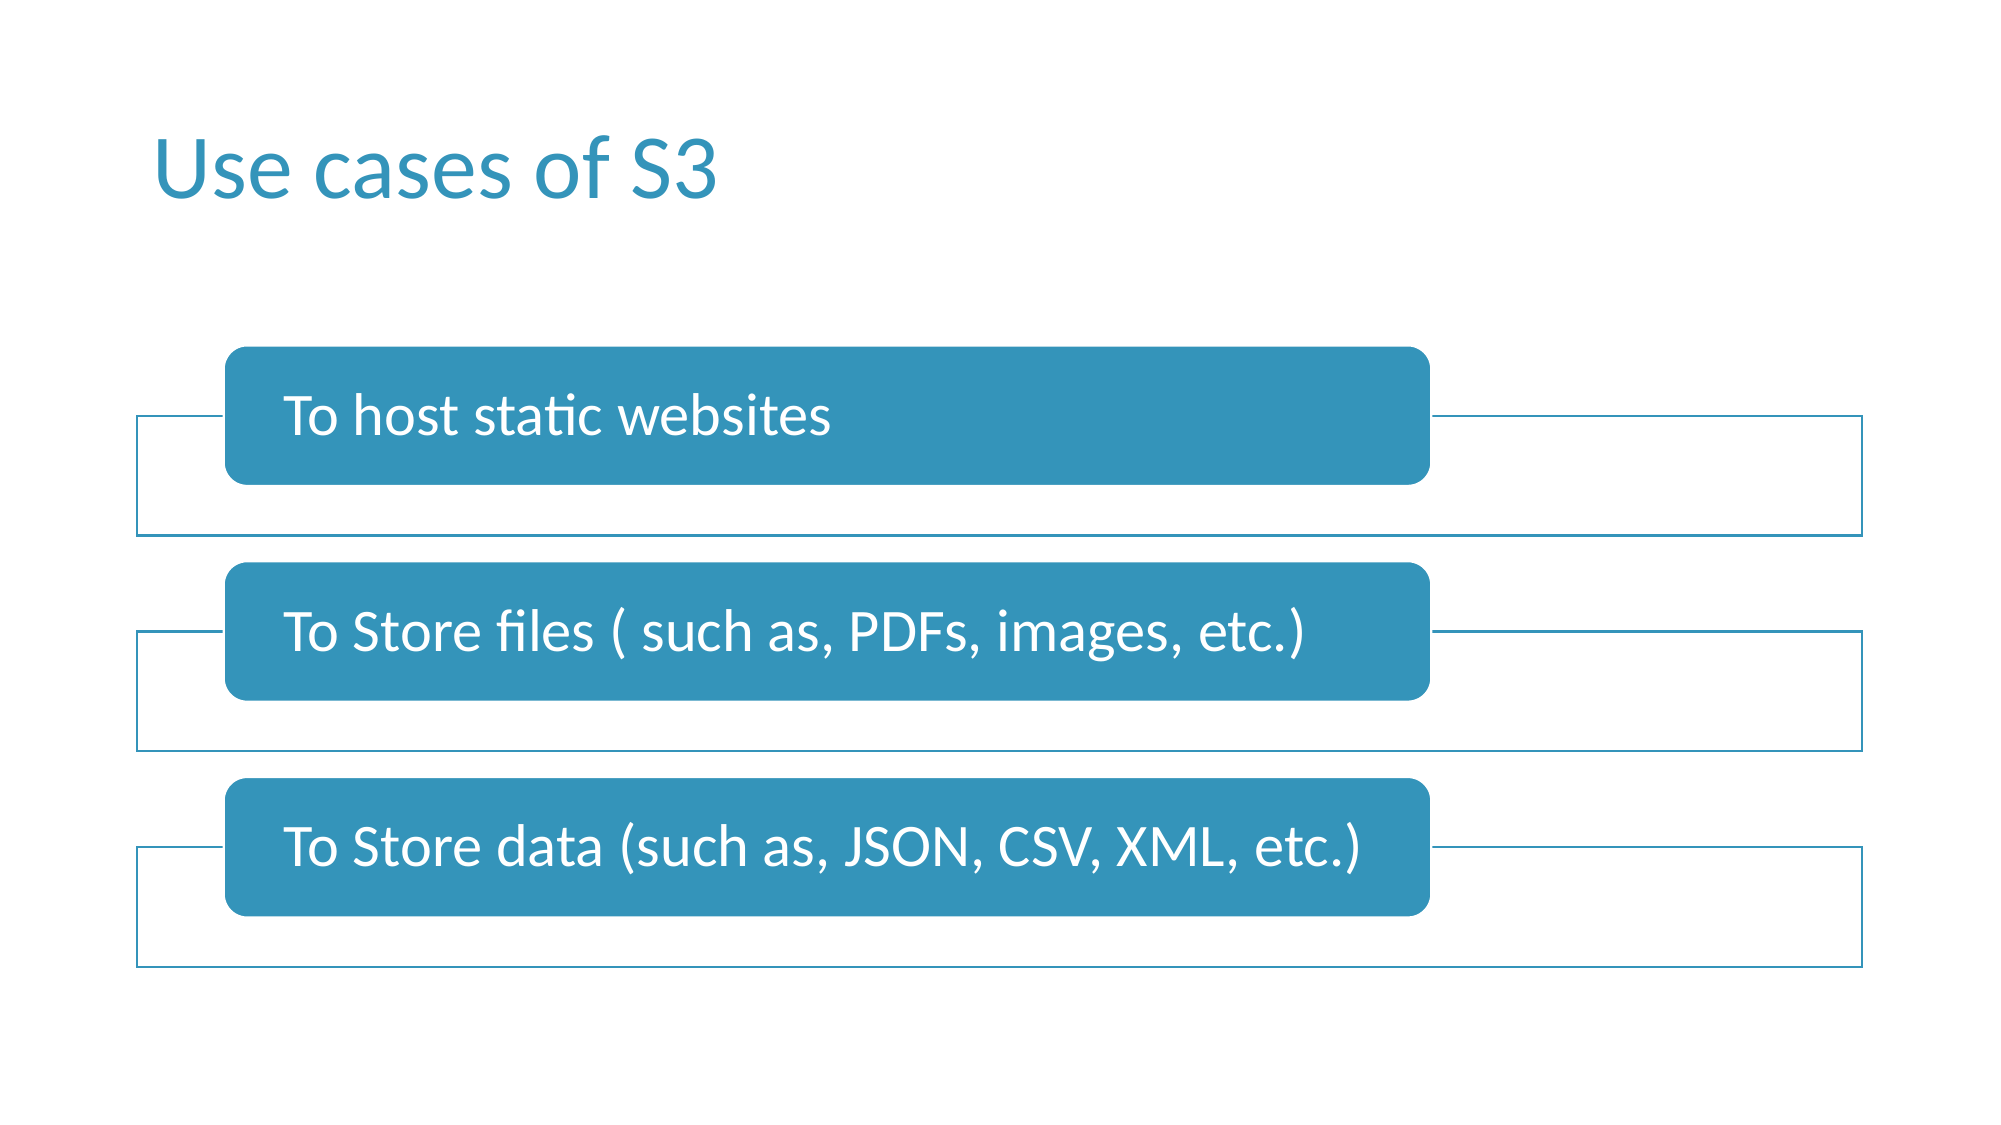

# Use cases of S3
To host static websites
To Store files ( such as, PDFs, images, etc.)
To Store data (such as, JSON, CSV, XML, etc.)